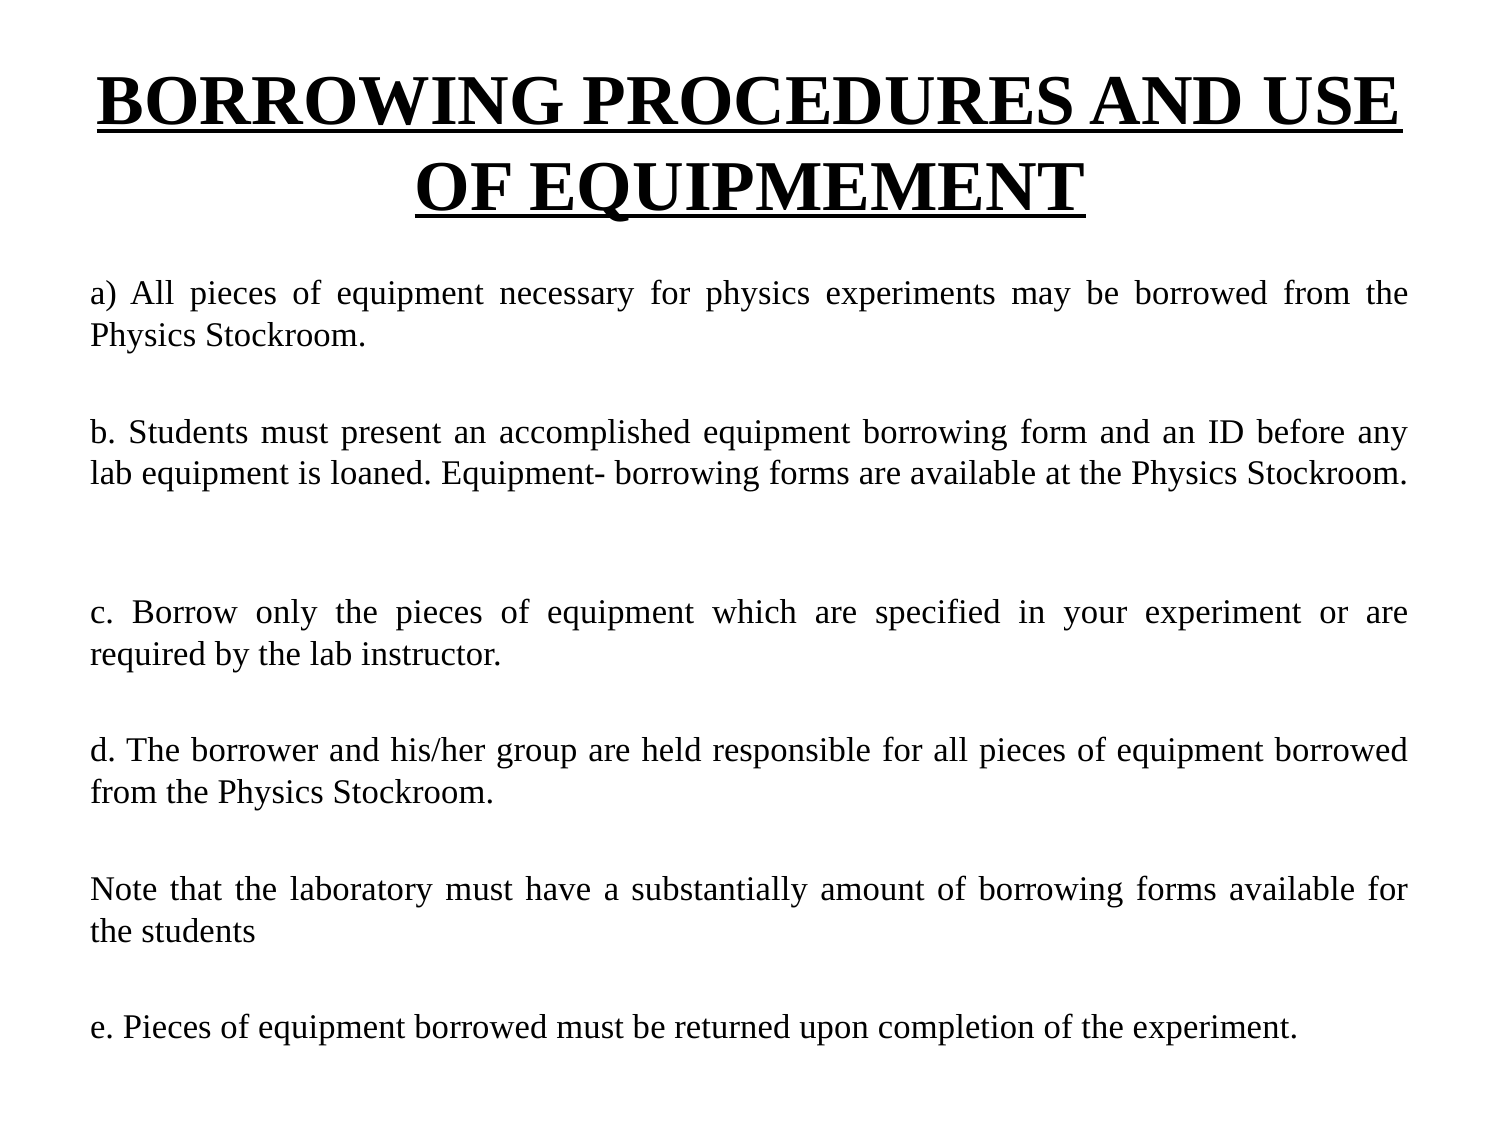

# BORROWING PROCEDURES AND USE OF EQUIPMEMENT
a) All pieces of equipment necessary for physics experiments may be borrowed from the Physics Stockroom.

b. Students must present an accomplished equipment borrowing form and an ID before any lab equipment is loaned. Equipment- borrowing forms are available at the Physics Stockroom.

c. Borrow only the pieces of equipment which are specified in your experiment or are required by the lab instructor.

d. The borrower and his/her group are held responsible for all pieces of equipment borrowed from the Physics Stockroom.

Note that the laboratory must have a substantially amount of borrowing forms available for the students

e. Pieces of equipment borrowed must be returned upon completion of the experiment.